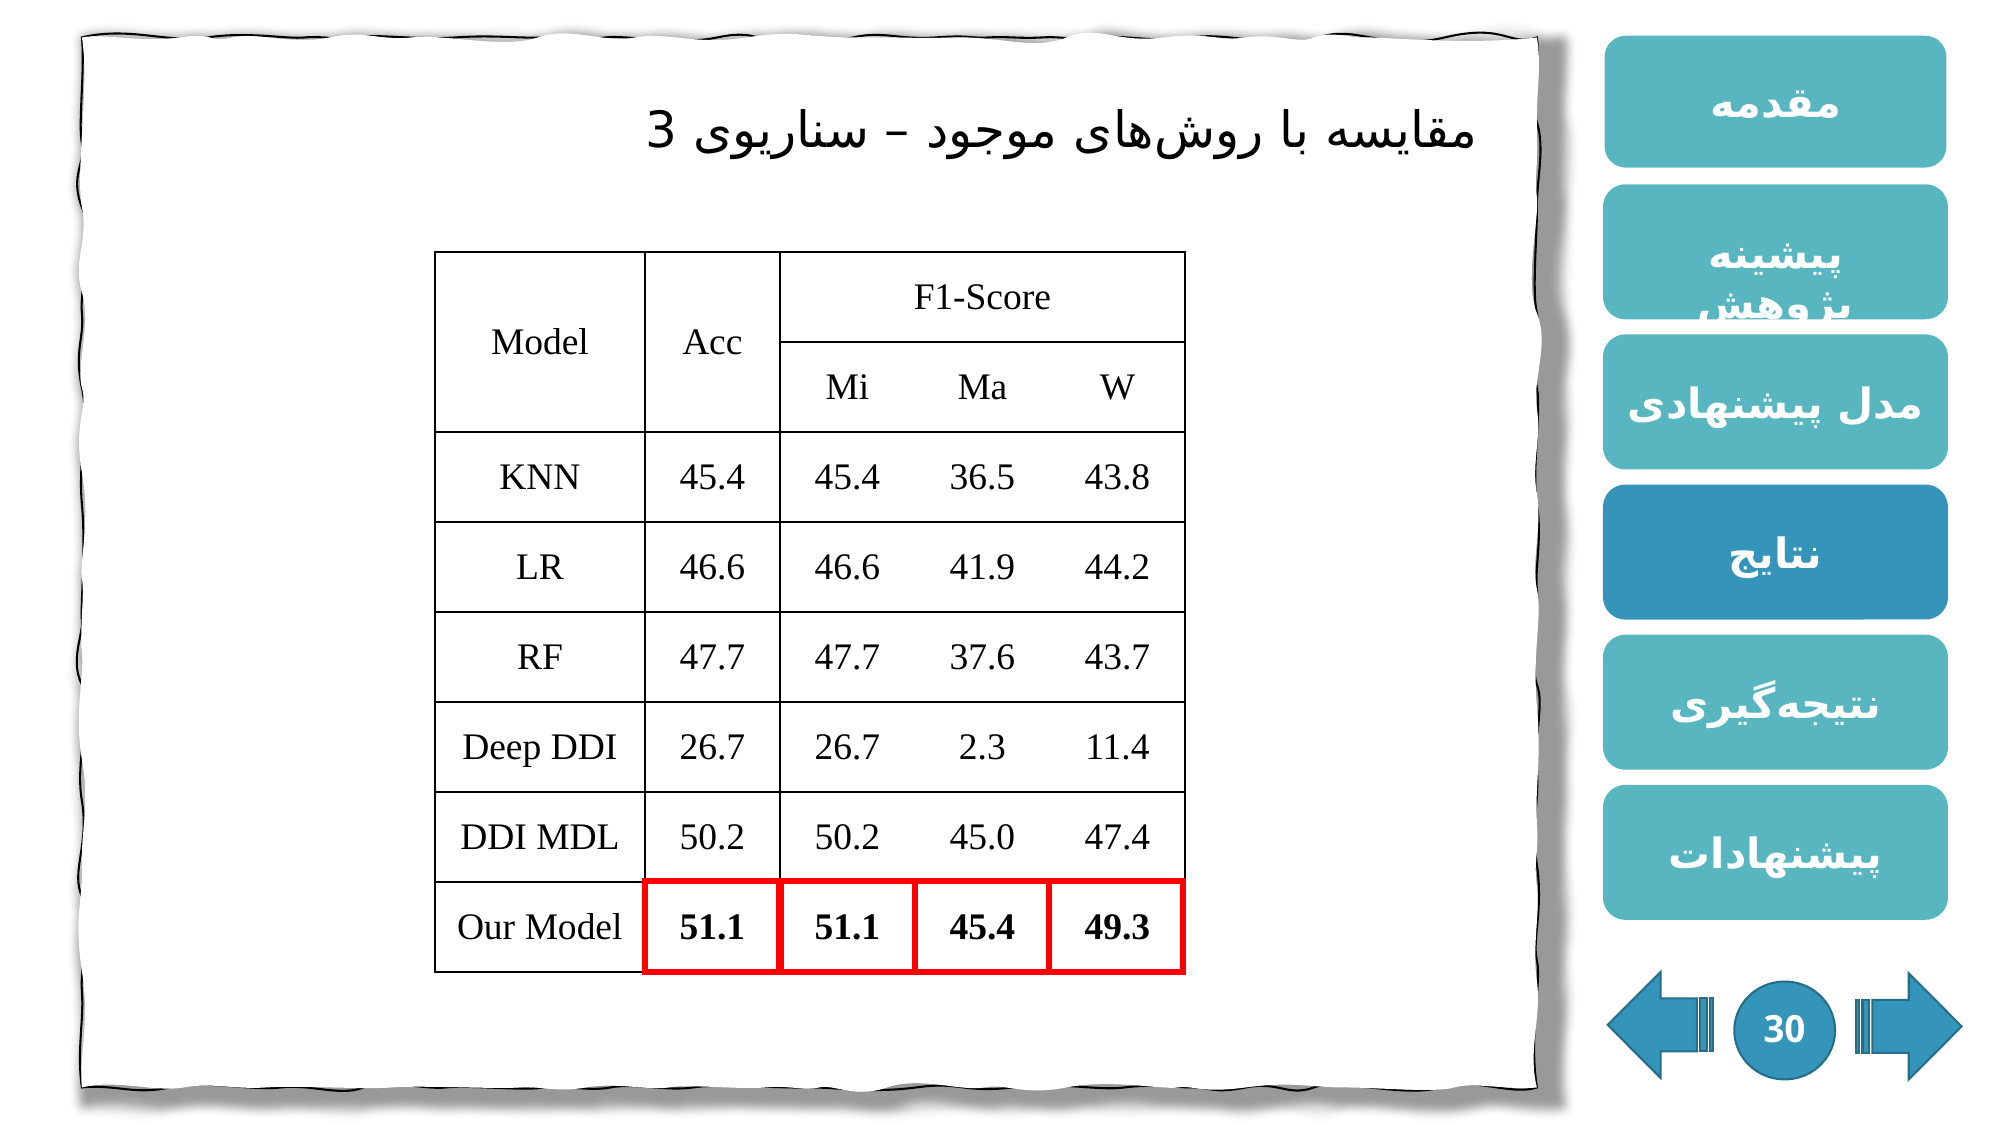

# مقایسه با روش‌های موجود – سناریوی 3
| Model | Acc | F1-Score |  |  |
| --- | --- | --- | --- | --- |
|  |  | Mi | Ma | W |
| KNN | 45.4 | 45.4 | 36.5 | 43.8 |
| LR | 46.6 | 46.6 | 41.9 | 44.2 |
| RF | 47.7 | 47.7 | 37.6 | 43.7 |
| Deep DDI | 26.7 | 26.7 | 2.3 | 11.4 |
| DDI MDL | 50.2 | 50.2 | 45.0 | 47.4 |
| Our Model | 51.1 | 51.1 | 45.4 | 49.3 |

30